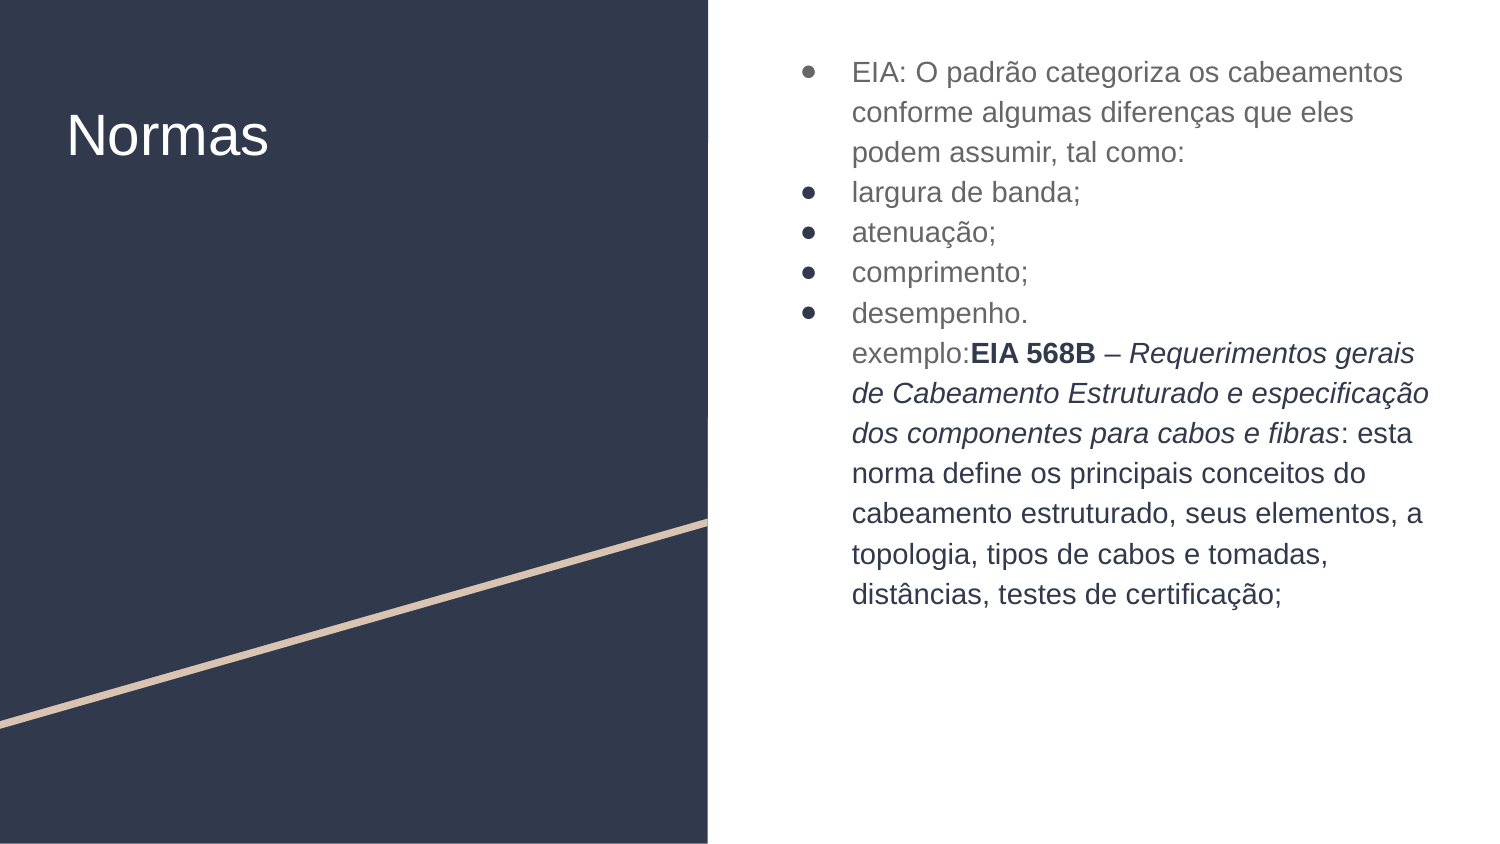

EIA: O padrão categoriza os cabeamentos conforme algumas diferenças que eles podem assumir, tal como:
largura de banda;
atenuação;
comprimento;
desempenho.
exemplo:EIA 568B – Requerimentos gerais de Cabeamento Estruturado e especificação dos componentes para cabos e fibras: esta norma define os principais conceitos do cabeamento estruturado, seus elementos, a topologia, tipos de cabos e tomadas, distâncias, testes de certificação;
# Normas